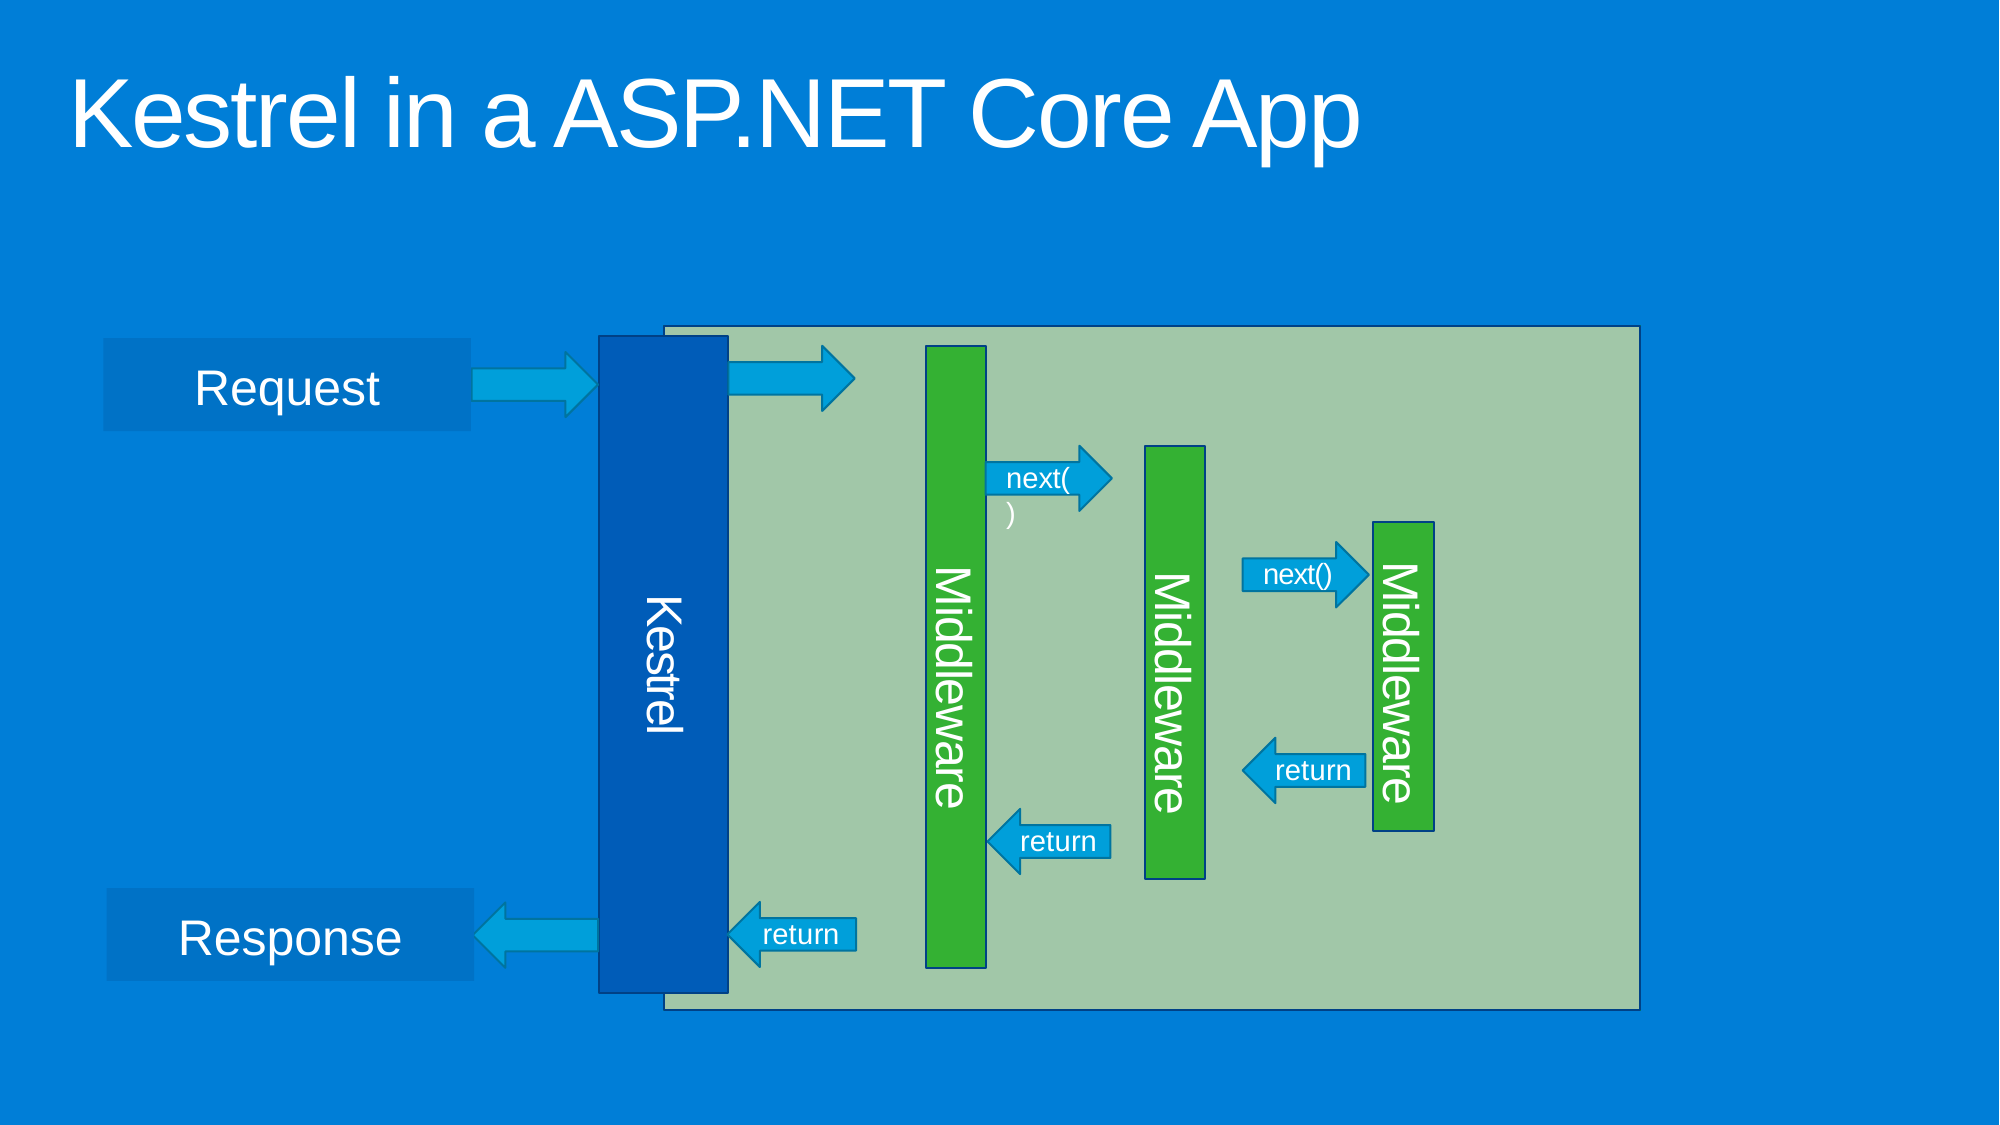

Kestrel in a ASP.NET Core App

Request
Middleware

Middleware

next()
Middleware

next()
Kestrel

return

return
Response

return